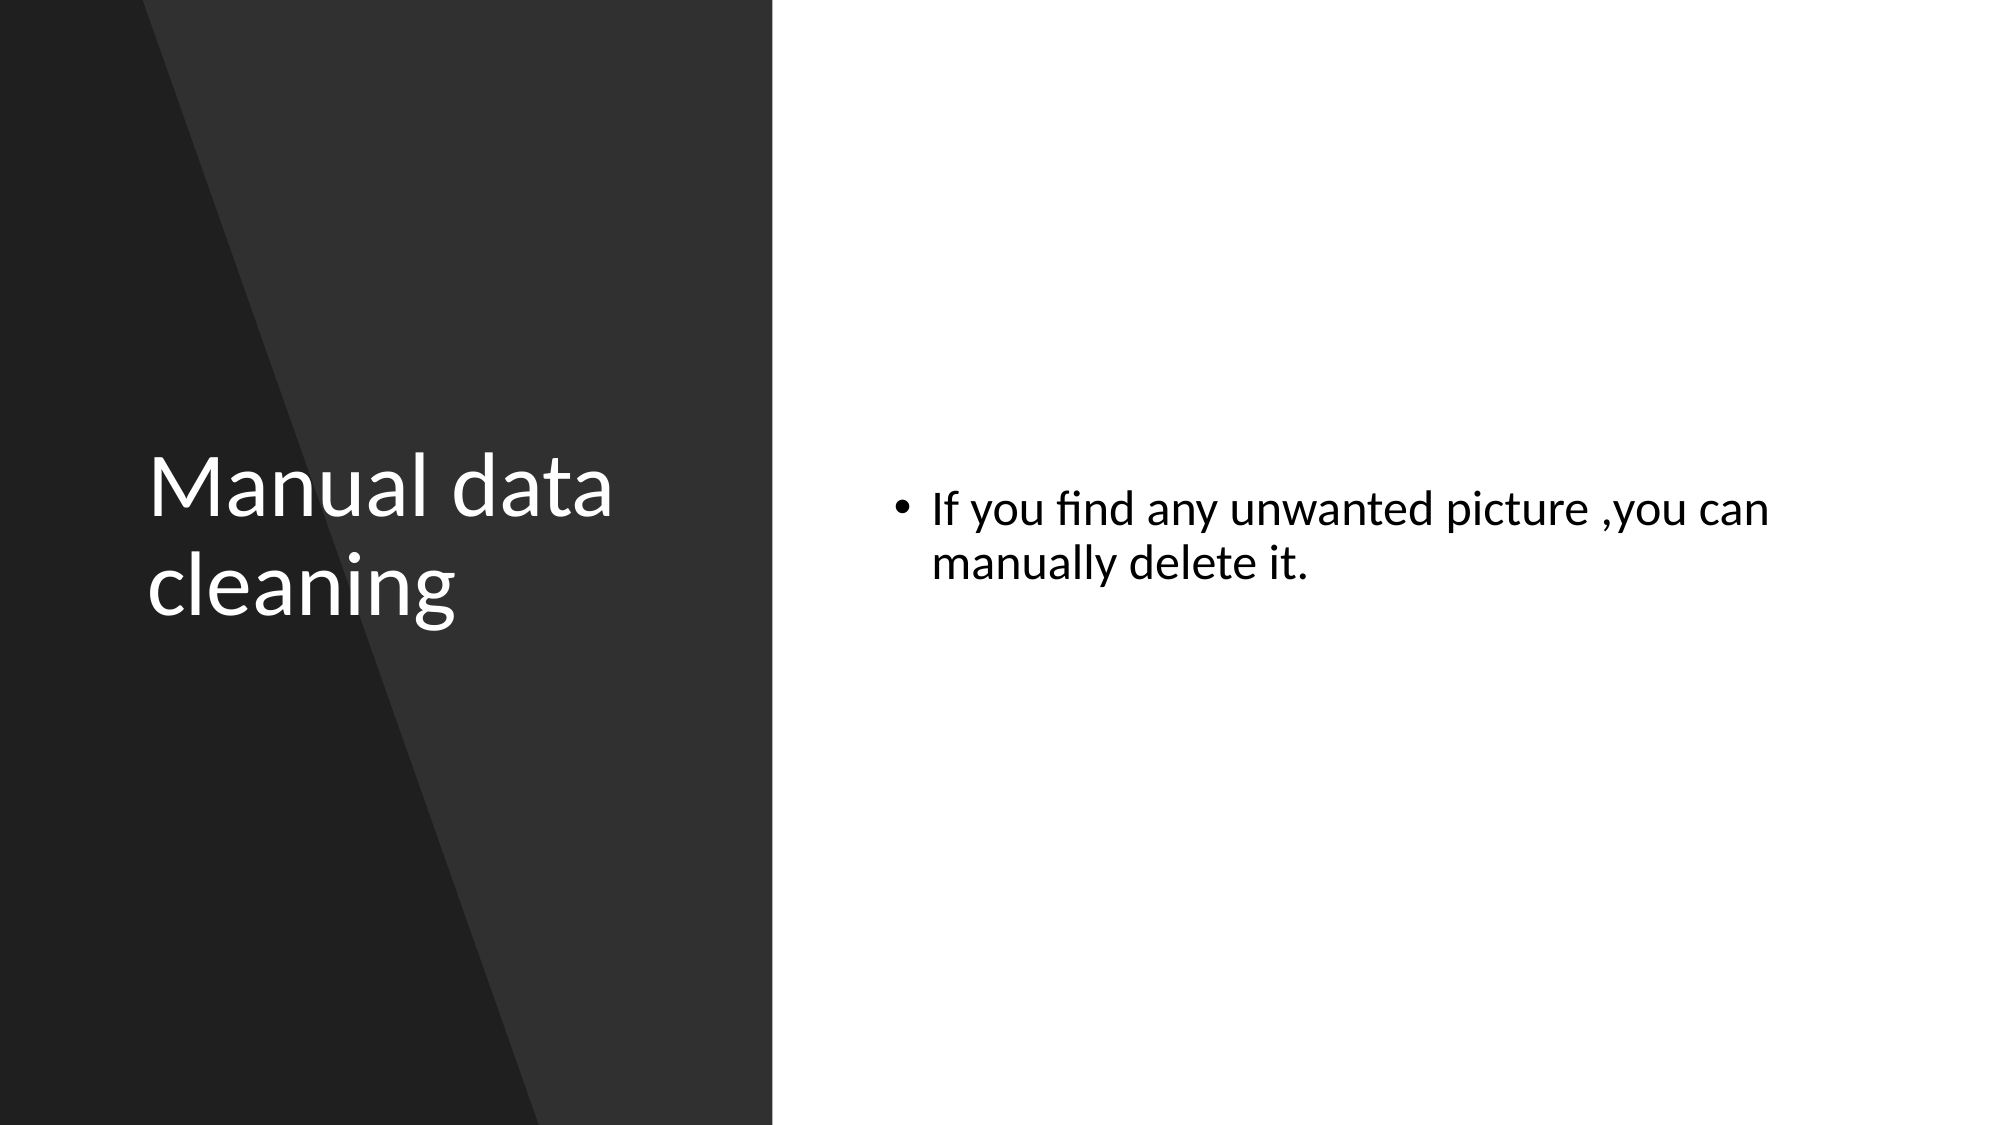

# Manual data cleaning
If you find any unwanted picture ,you can manually delete it.